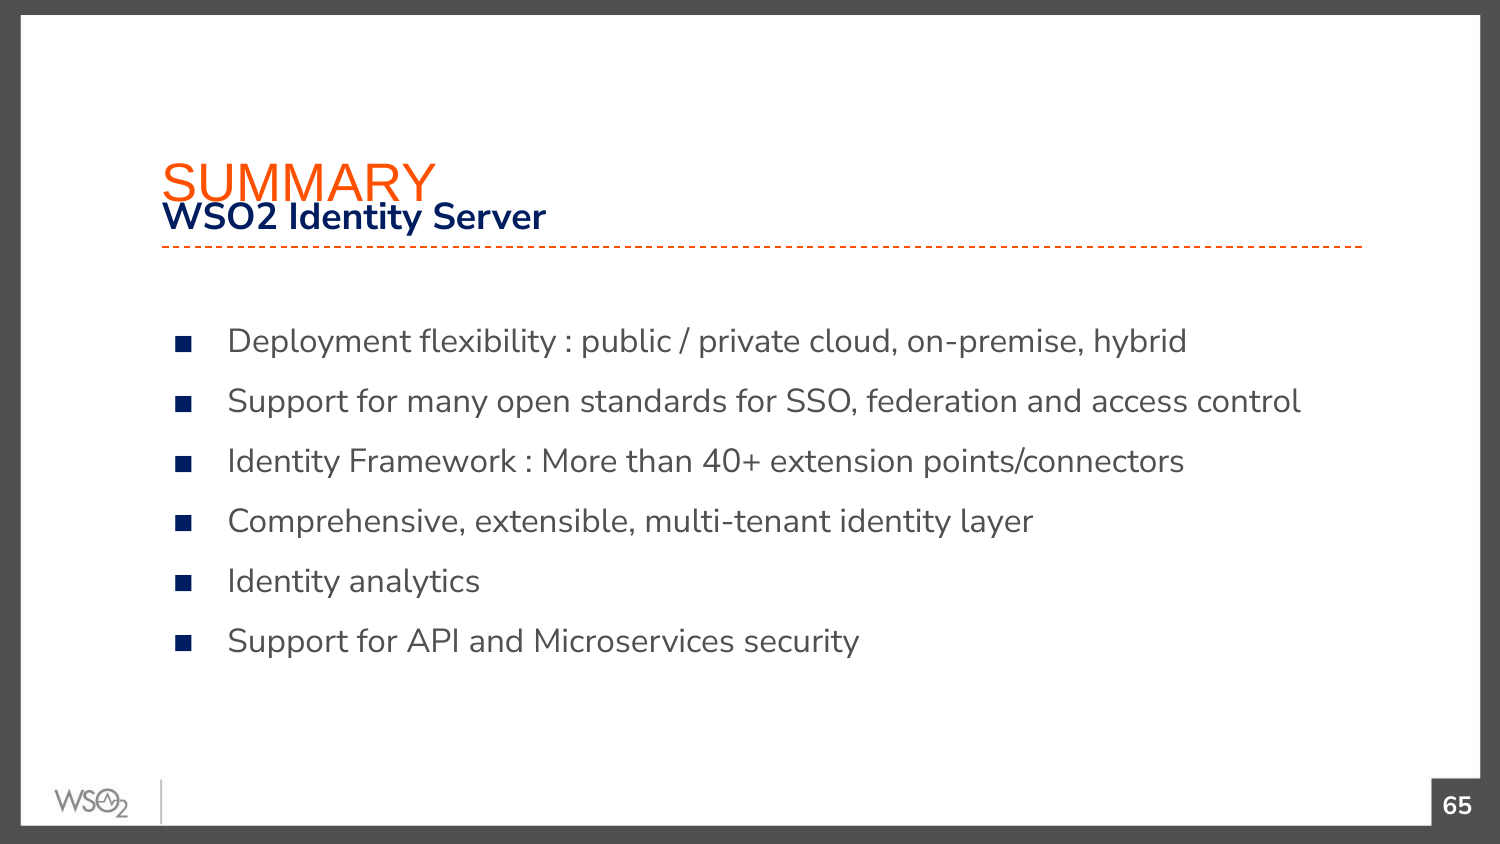

# SUMMARY
WSO2 Identity Server
Deployment flexibility : public / private cloud, on-premise, hybrid
Support for many open standards for SSO, federation and access control
Identity Framework : More than 40+ extension points/connectors
Comprehensive, extensible, multi-tenant identity layer
Identity analytics
Support for API and Microservices security
65